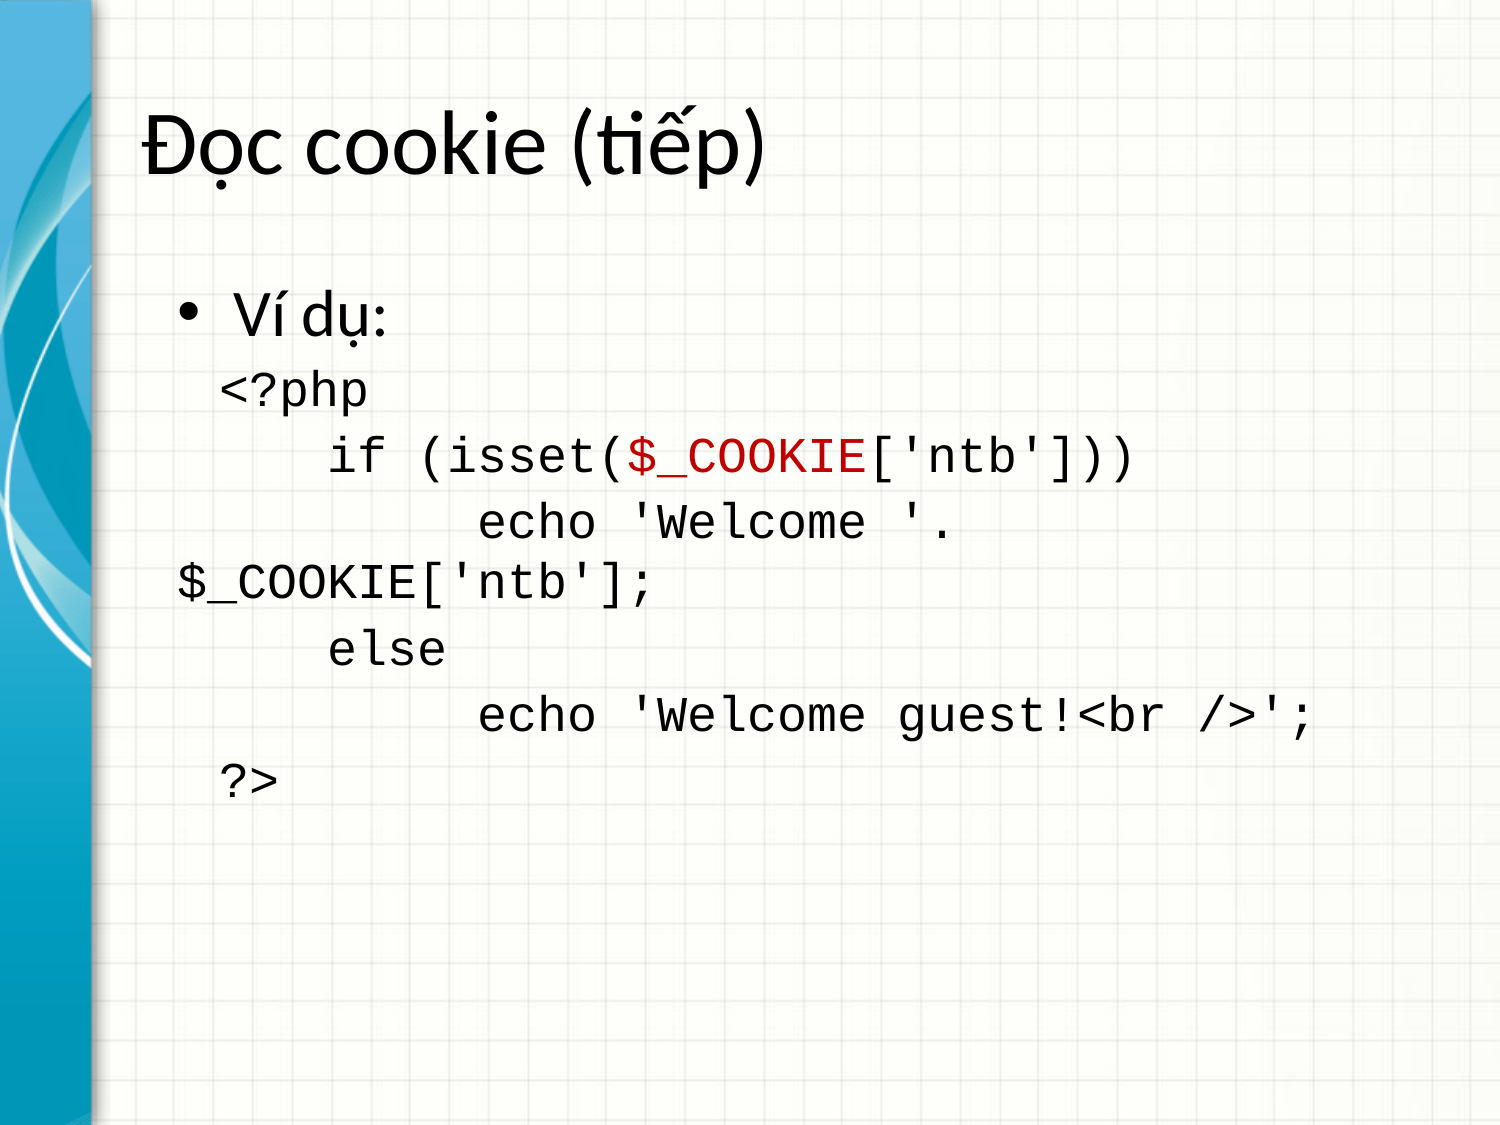

# Đọc cookie (tiếp)
Ví dụ:
<?php
	if (isset($_COOKIE['ntb']))
  		echo 'Welcome '.$_COOKIE['ntb'];
	else
  		echo 'Welcome guest!<br />';
?>